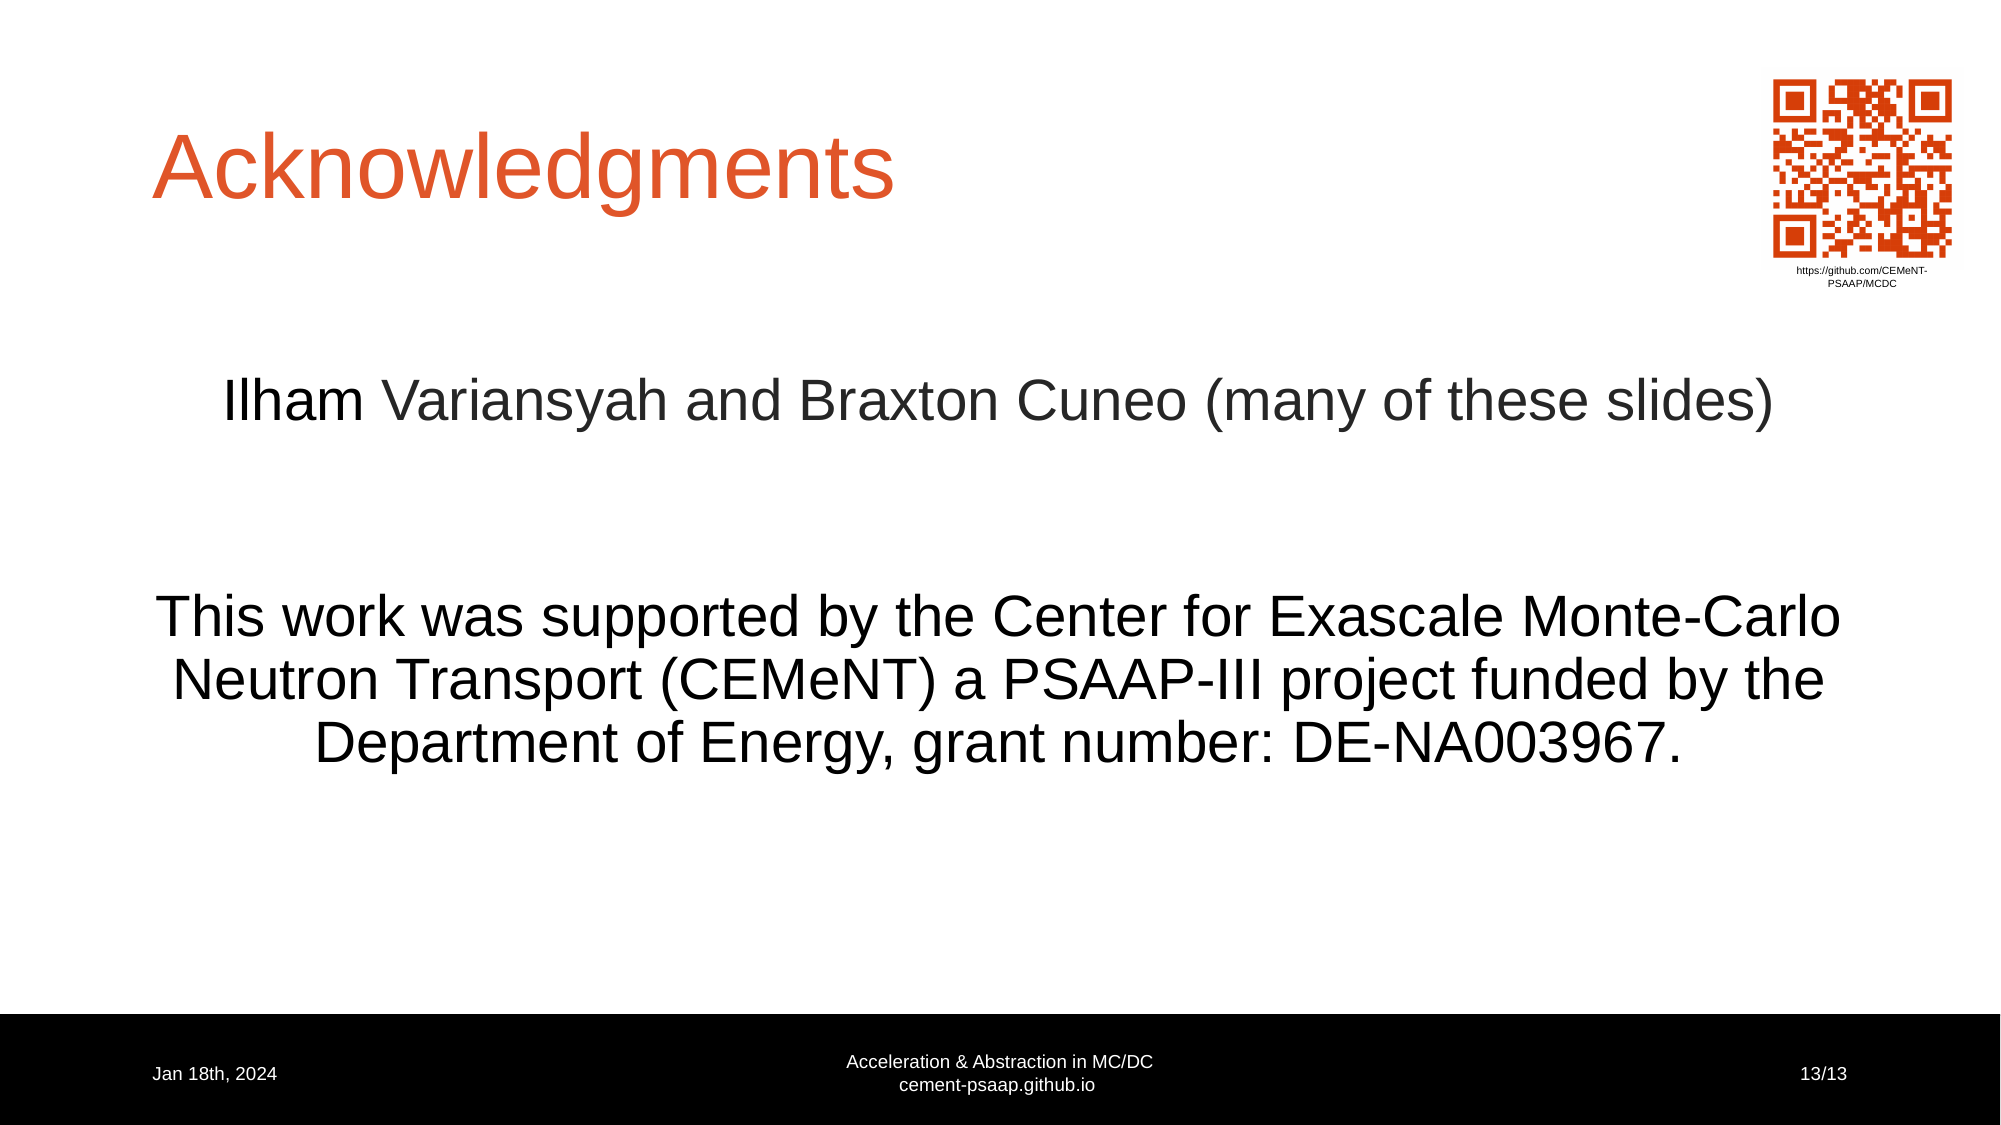

# Acknowledgments
Ilham Variansyah and Braxton Cuneo (many of these slides)
This work was supported by the Center for Exascale Monte-Carlo Neutron Transport (CEMeNT) a PSAAP-III project funded by the Department of Energy, grant number: DE-NA003967.
Jan 18th, 2024
Acceleration & Abstraction in MC/DC
cement-psaap.github.io
13/13